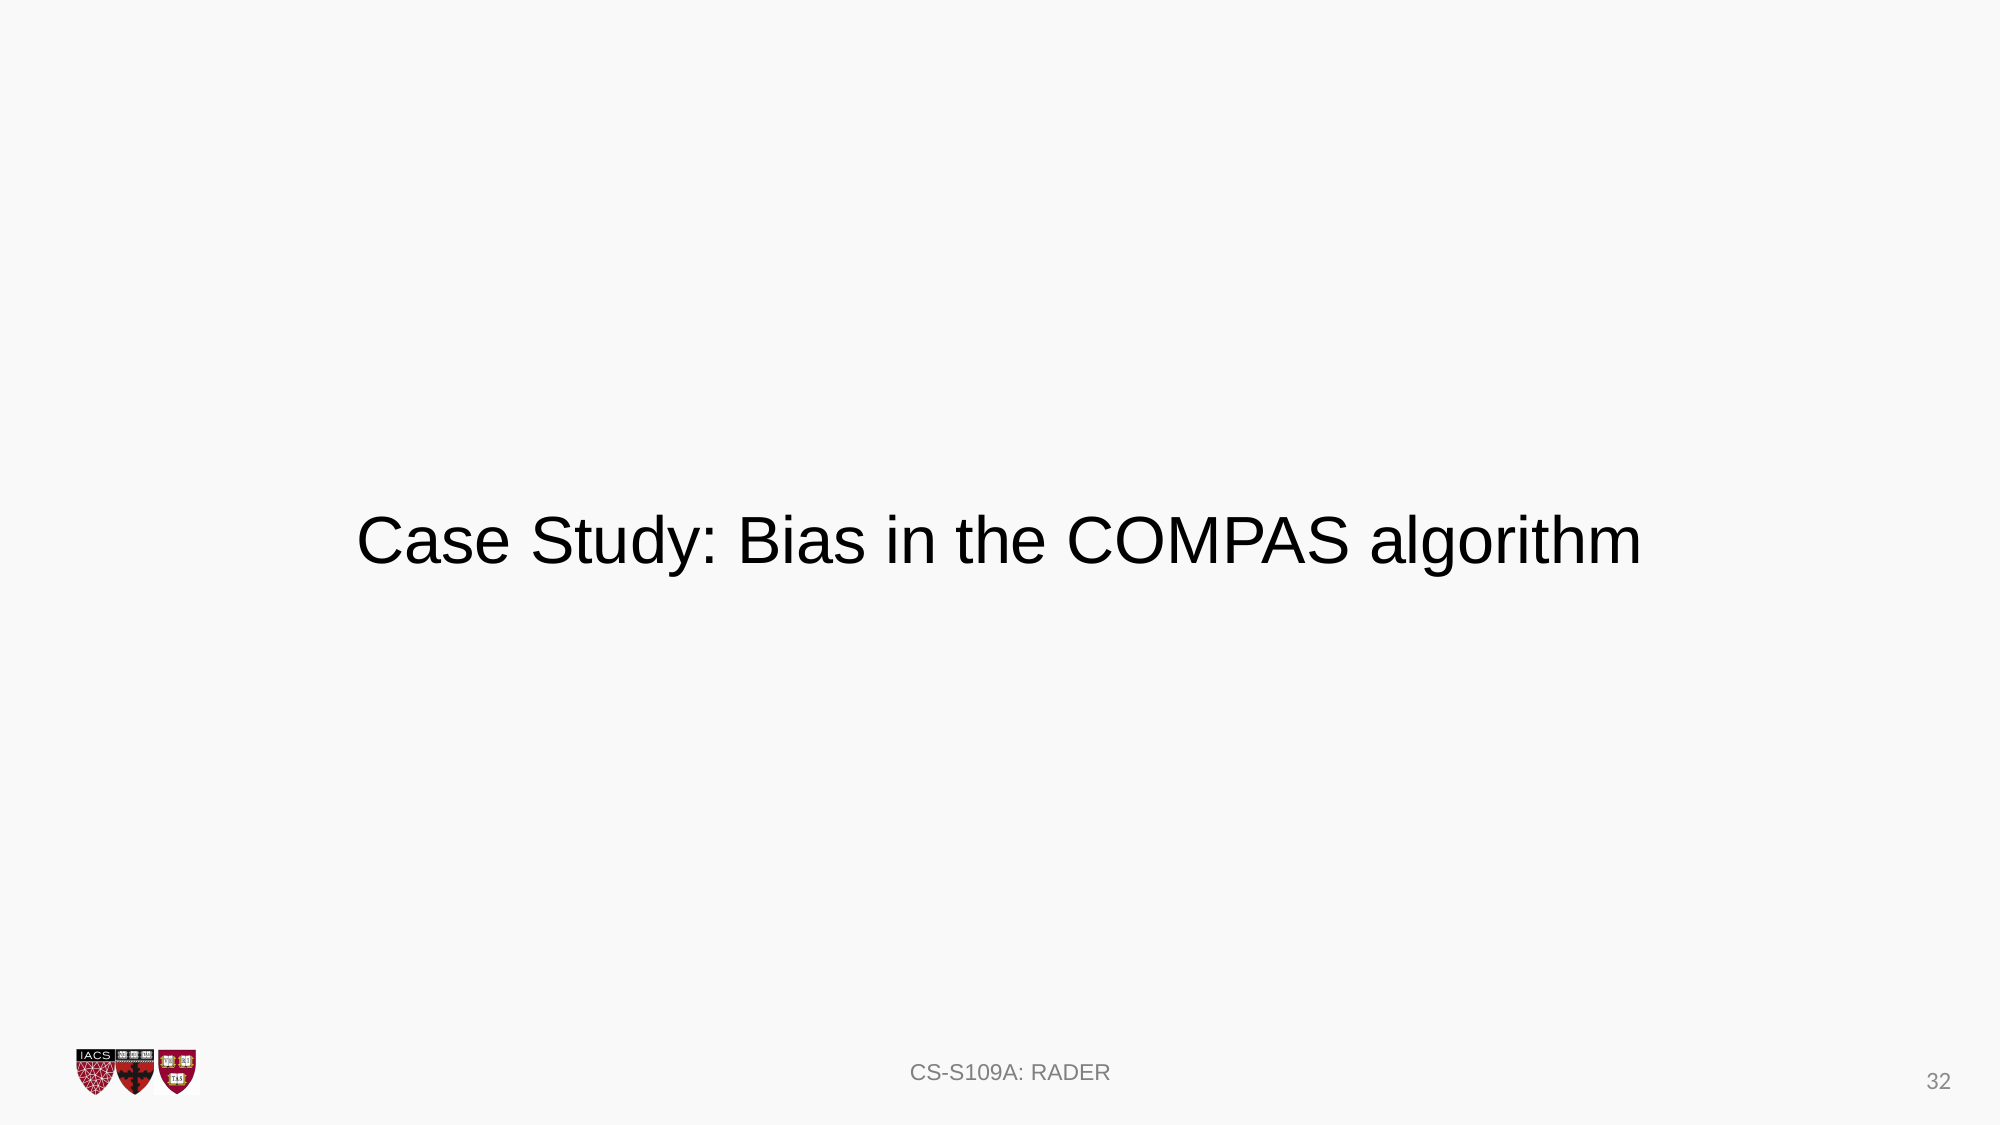

# Case Study: Bias in the COMPAS algorithm
32